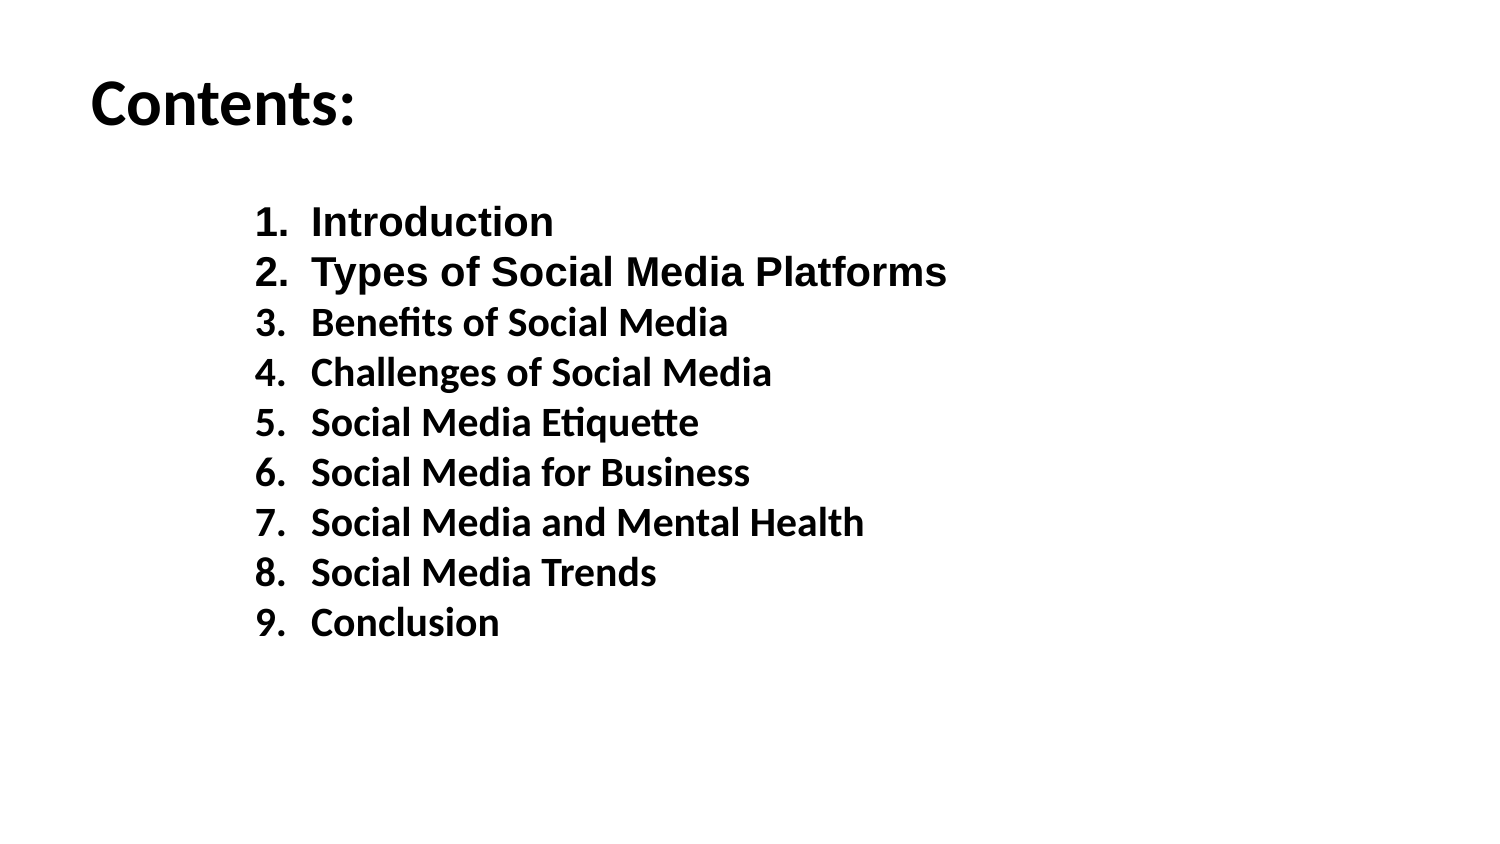

Contents:

Introduction
Types of Social Media Platforms
Benefits of Social Media
Challenges of Social Media
Social Media Etiquette
Social Media for Business
Social Media and Mental Health
Social Media Trends
Conclusion